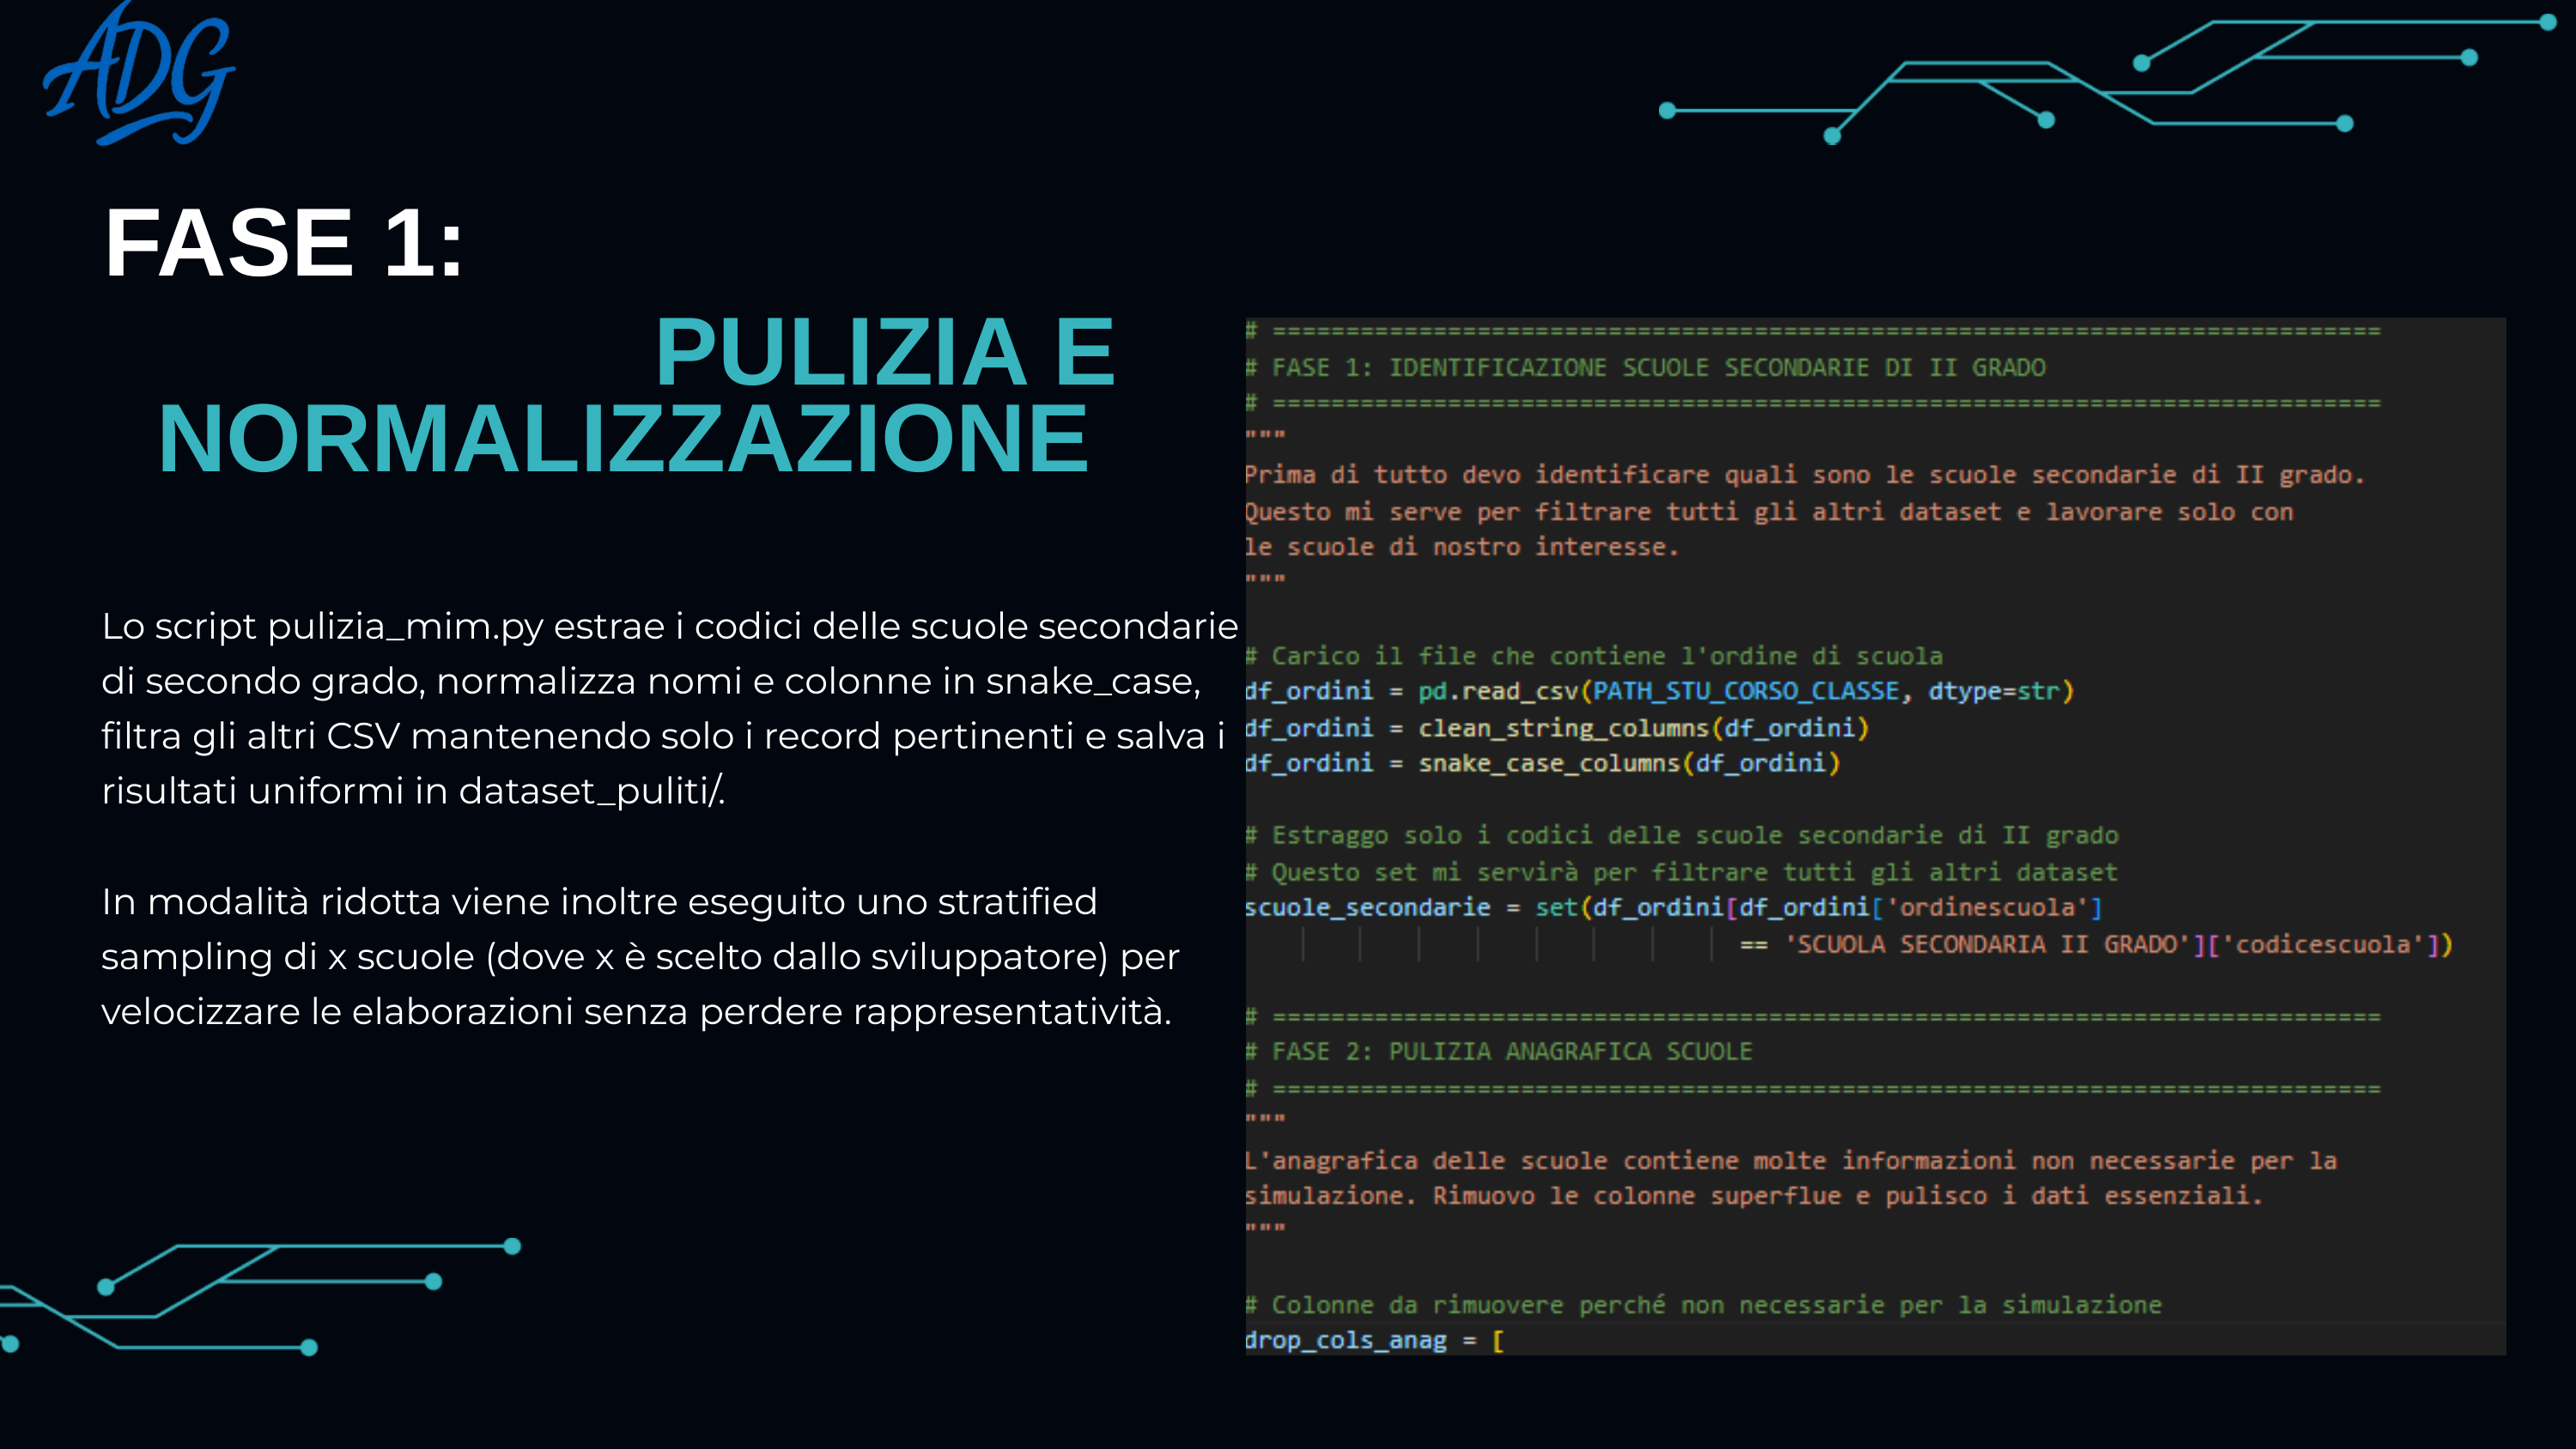

FASE 1:
PULIZIA E NORMALIZZAZIONE

Lo script pulizia_mim.py estrae i codici delle scuole secondarie di secondo grado, normalizza nomi e colonne in snake_case, filtra gli altri CSV mantenendo solo i record pertinenti e salva i risultati uniformi in dataset_puliti/.

In modalità ridotta viene inoltre eseguito uno stratified sampling di x scuole (dove x è scelto dallo sviluppatore) per velocizzare le elaborazioni senza perdere rappresentatività.